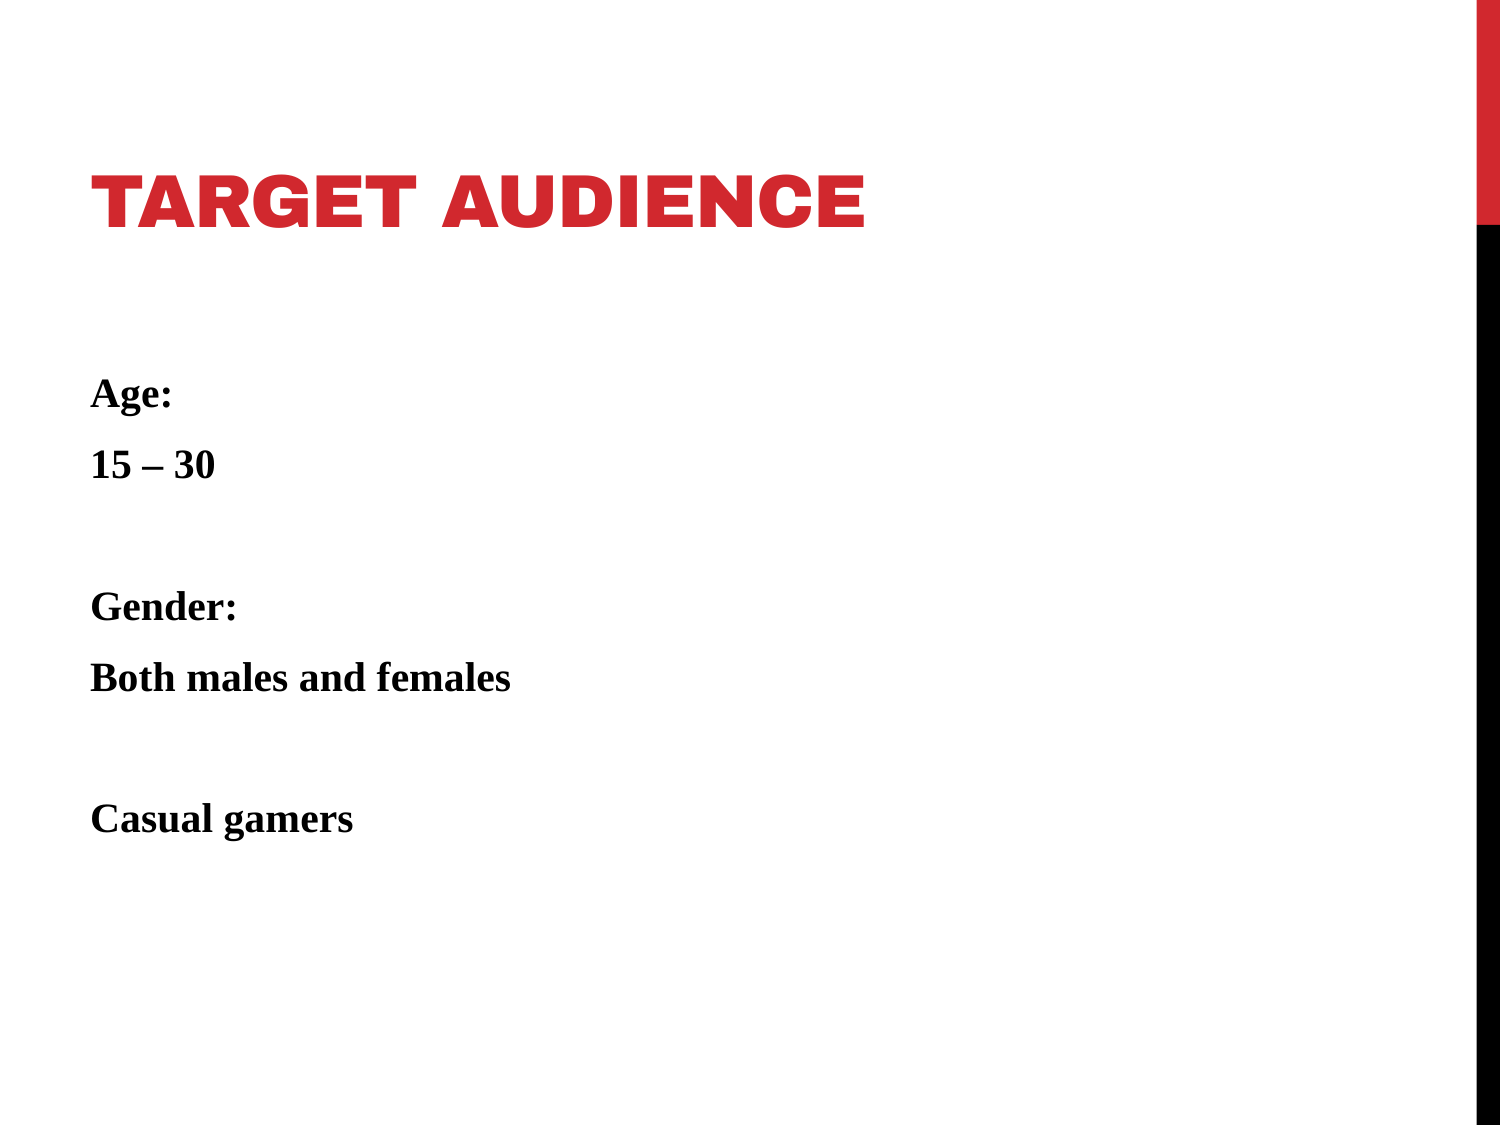

# Target audience

Age:
15 – 30

Gender:
Both males and females

Casual gamers